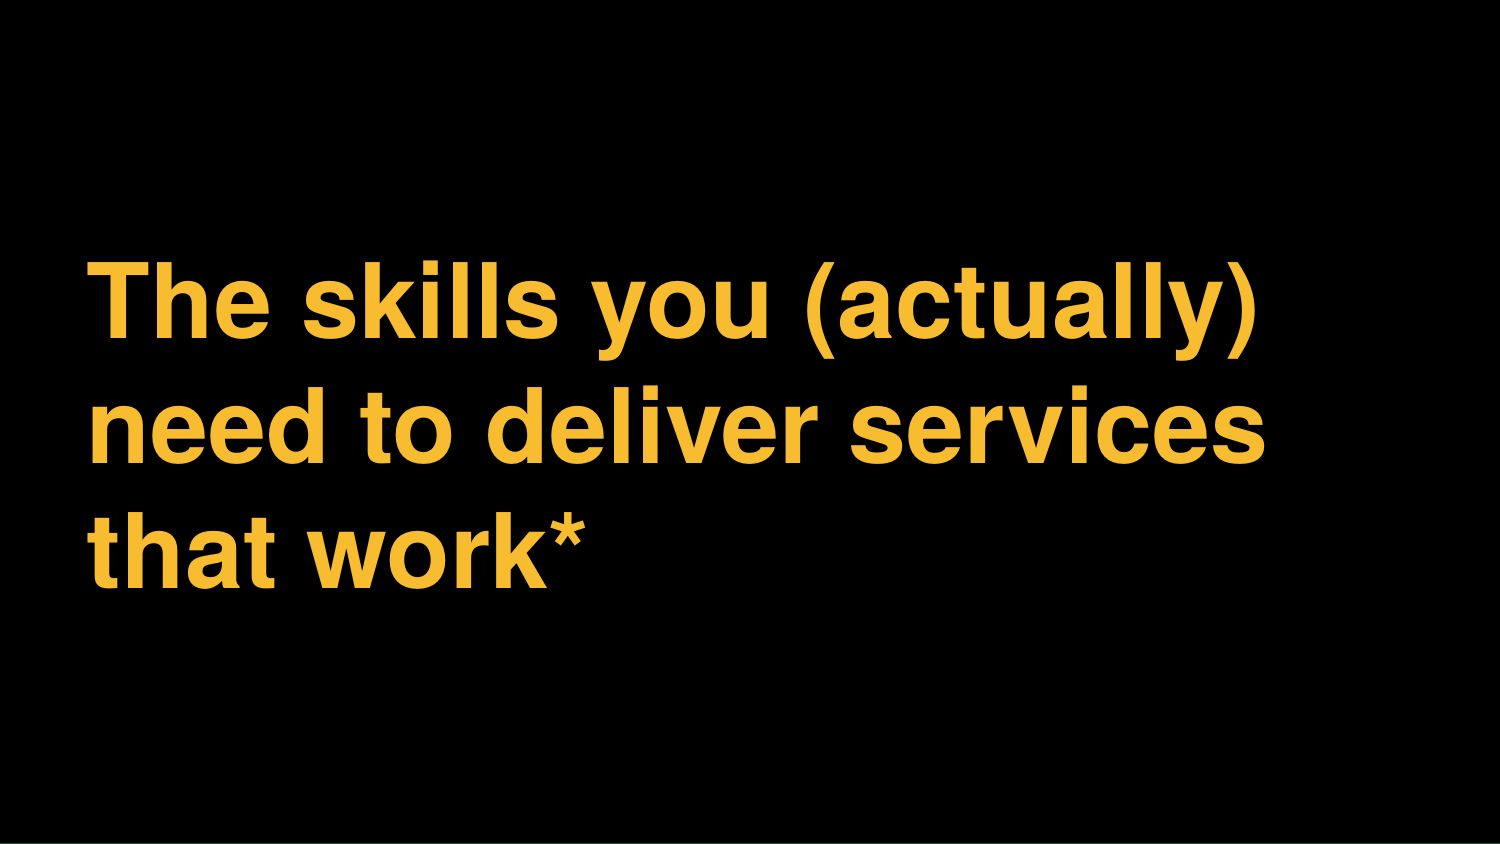

# The skills you (actually) need to deliver services
that work*